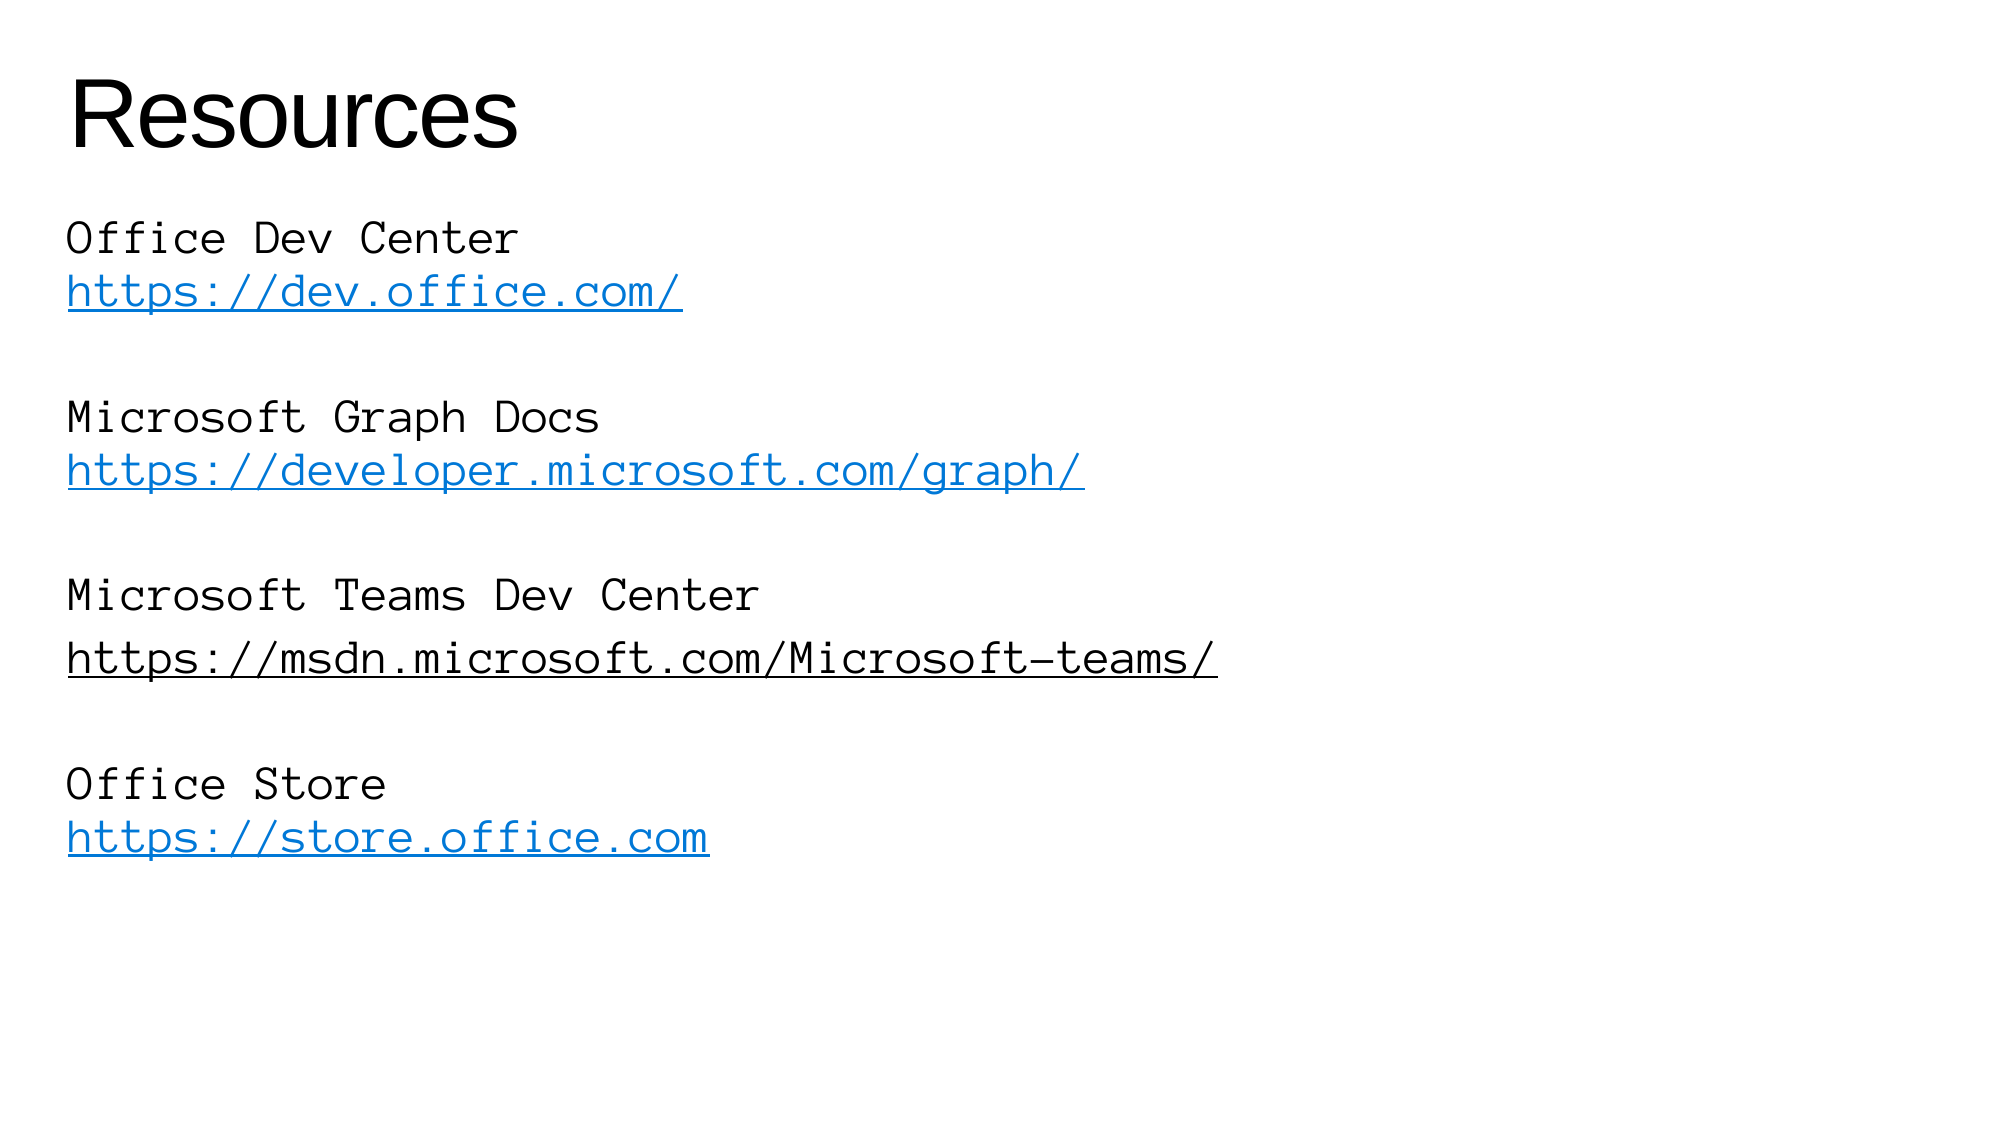

# Resources
Office Dev Center
https://dev.office.com/

Microsoft Graph Docs
https://developer.microsoft.com/graph/

Microsoft Teams Dev Center
https://msdn.microsoft.com/Microsoft-teams/

Office Store
https://store.office.com